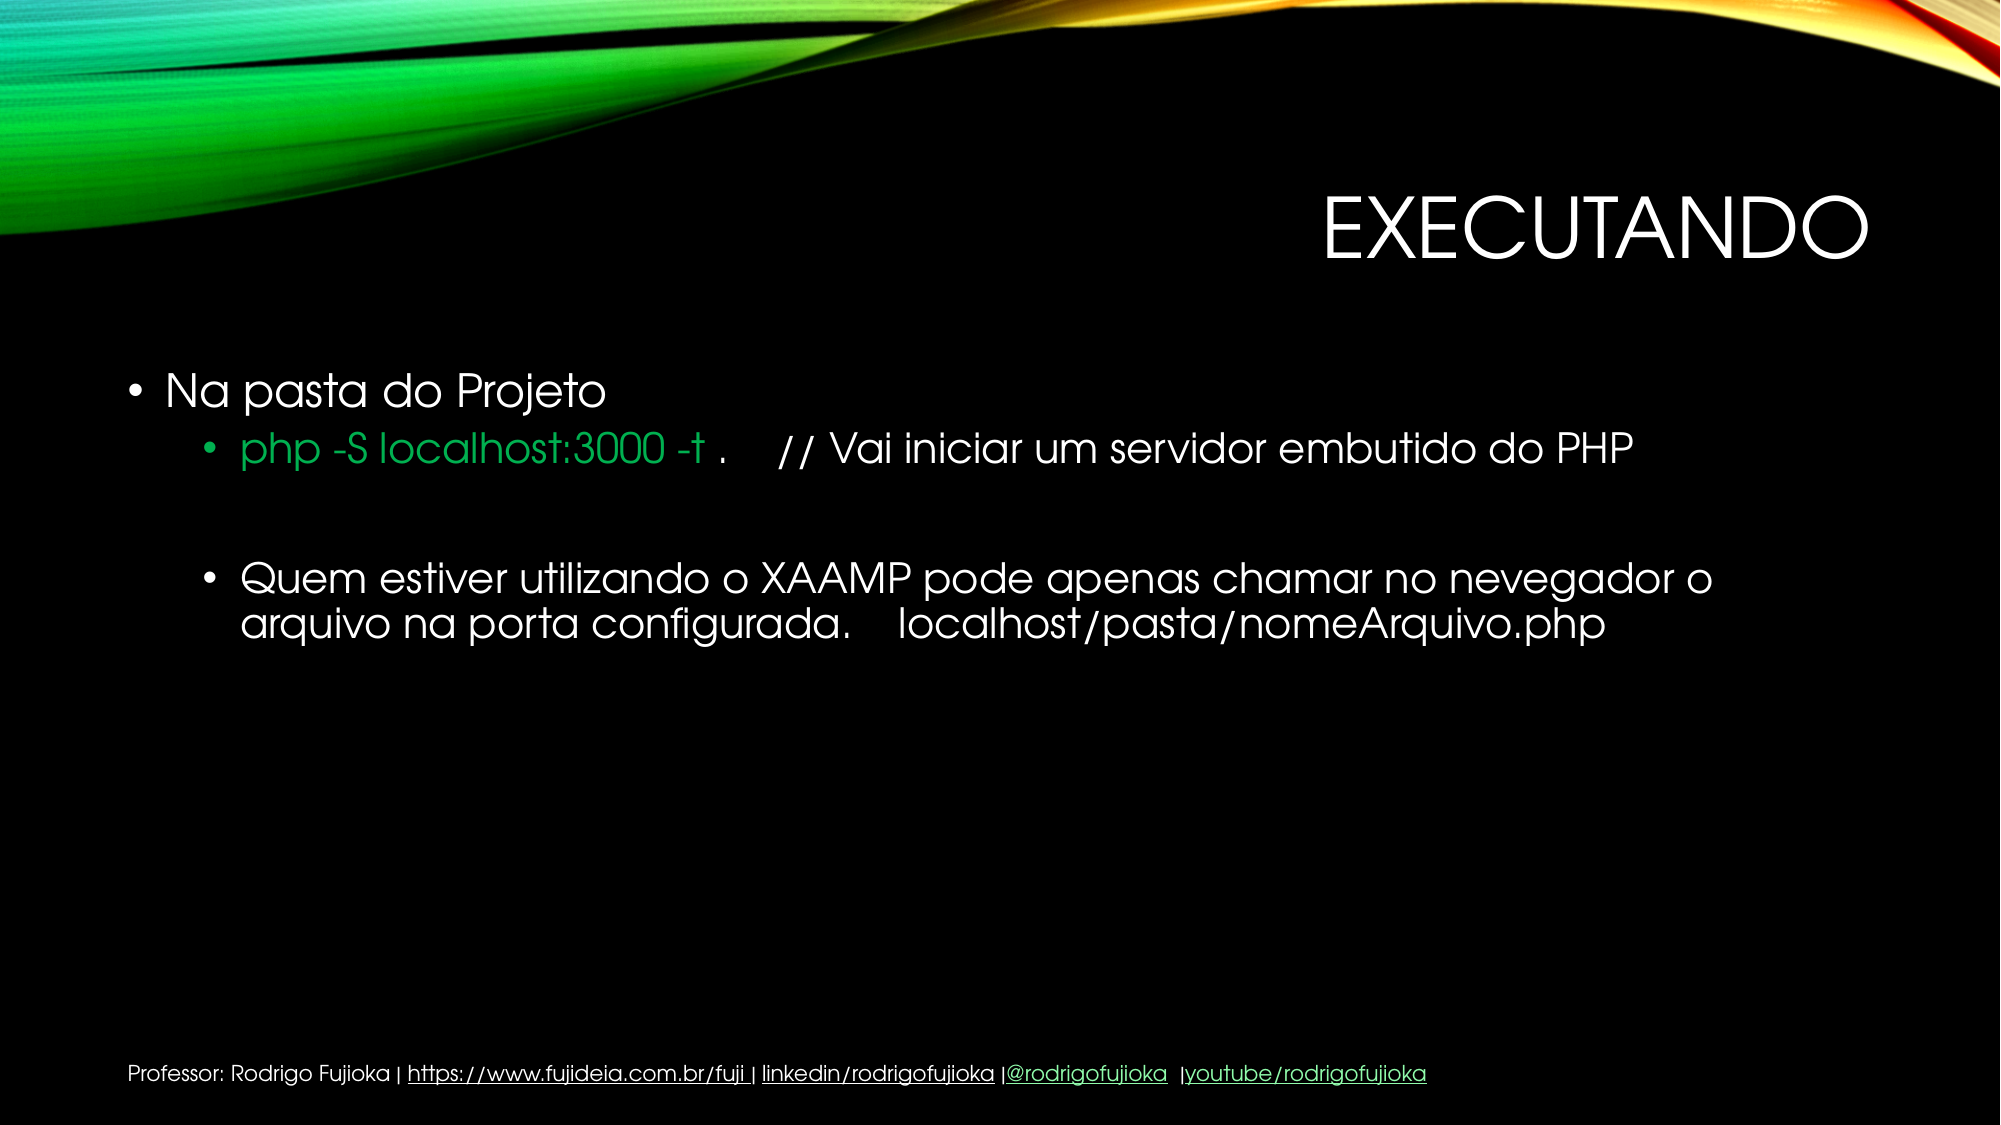

# Executando
Na pasta do Projeto
php -S localhost:3000 -t .    // Vai iniciar um servidor embutido do PHP

Quem estiver utilizando o XAAMP pode apenas chamar no nevegador o arquivo na porta configurada.    localhost/pasta/nomeArquivo.php
Professor: Rodrigo Fujioka | https://www.fujideia.com.br/fuji | linkedin/rodrigofujioka |@rodrigofujioka  |youtube/rodrigofujioka